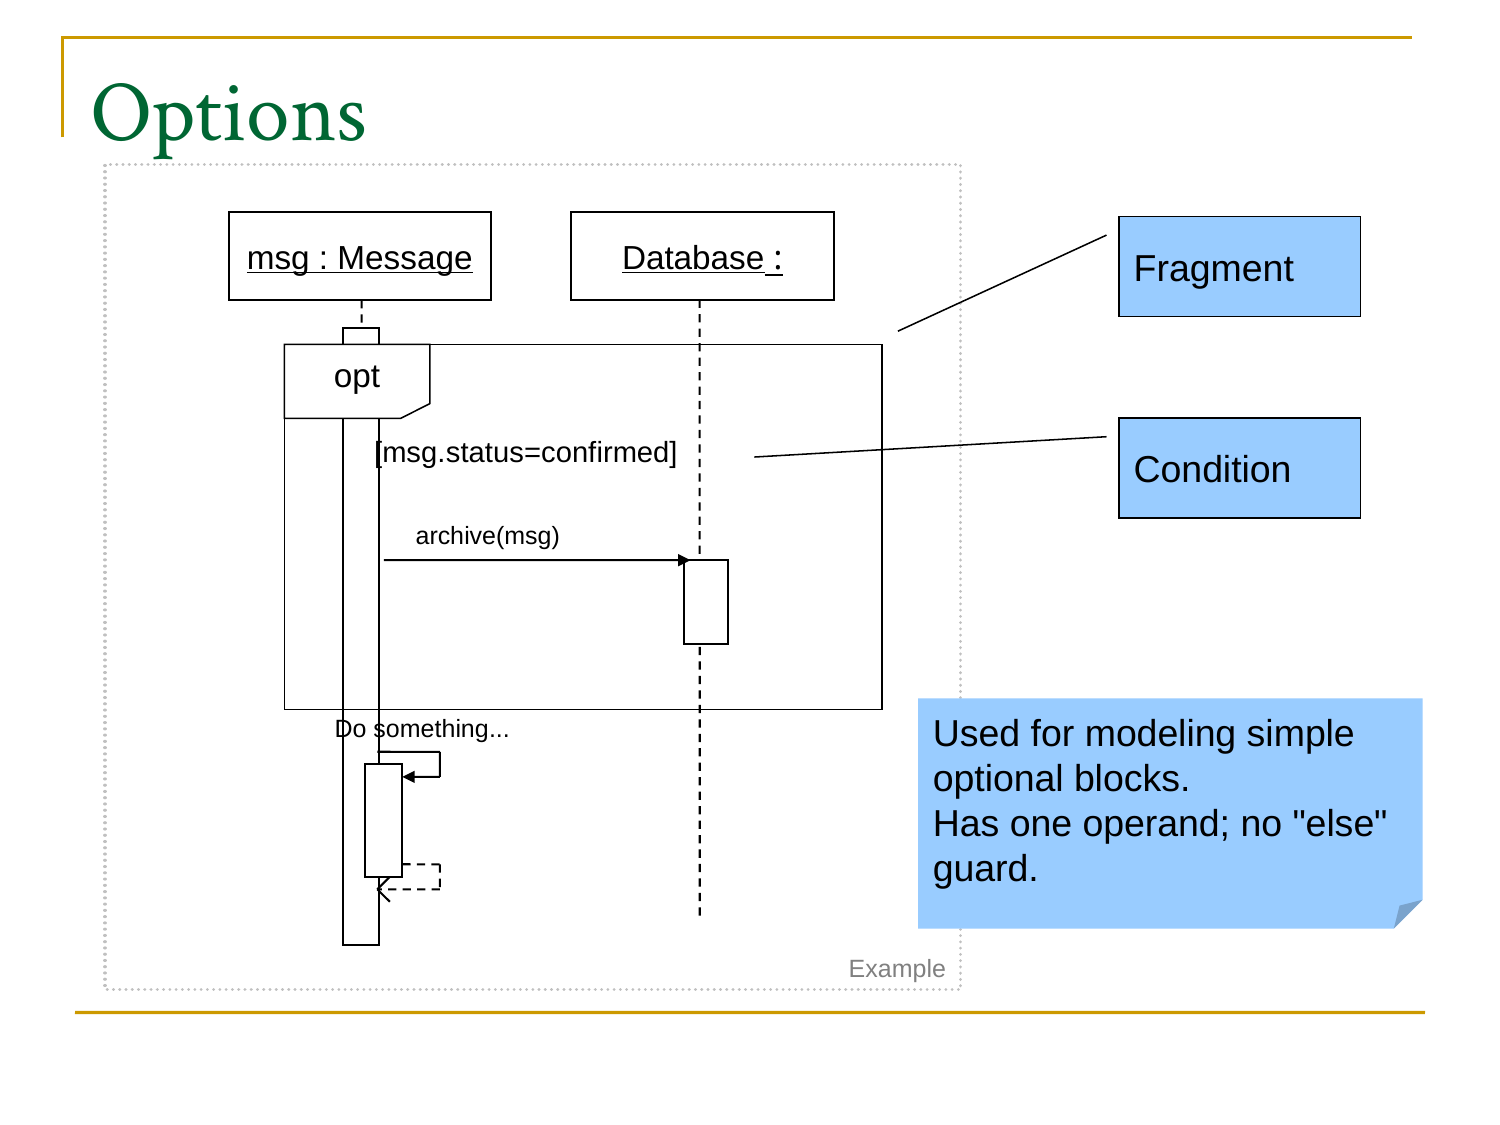

# Options
Example
msg : Message
: Database
Fragment

opt

Condition
[msg.status=confirmed]
archive(msg)

Used for modeling simple optional blocks.
Has one operand; no "else" guard.
Do something...